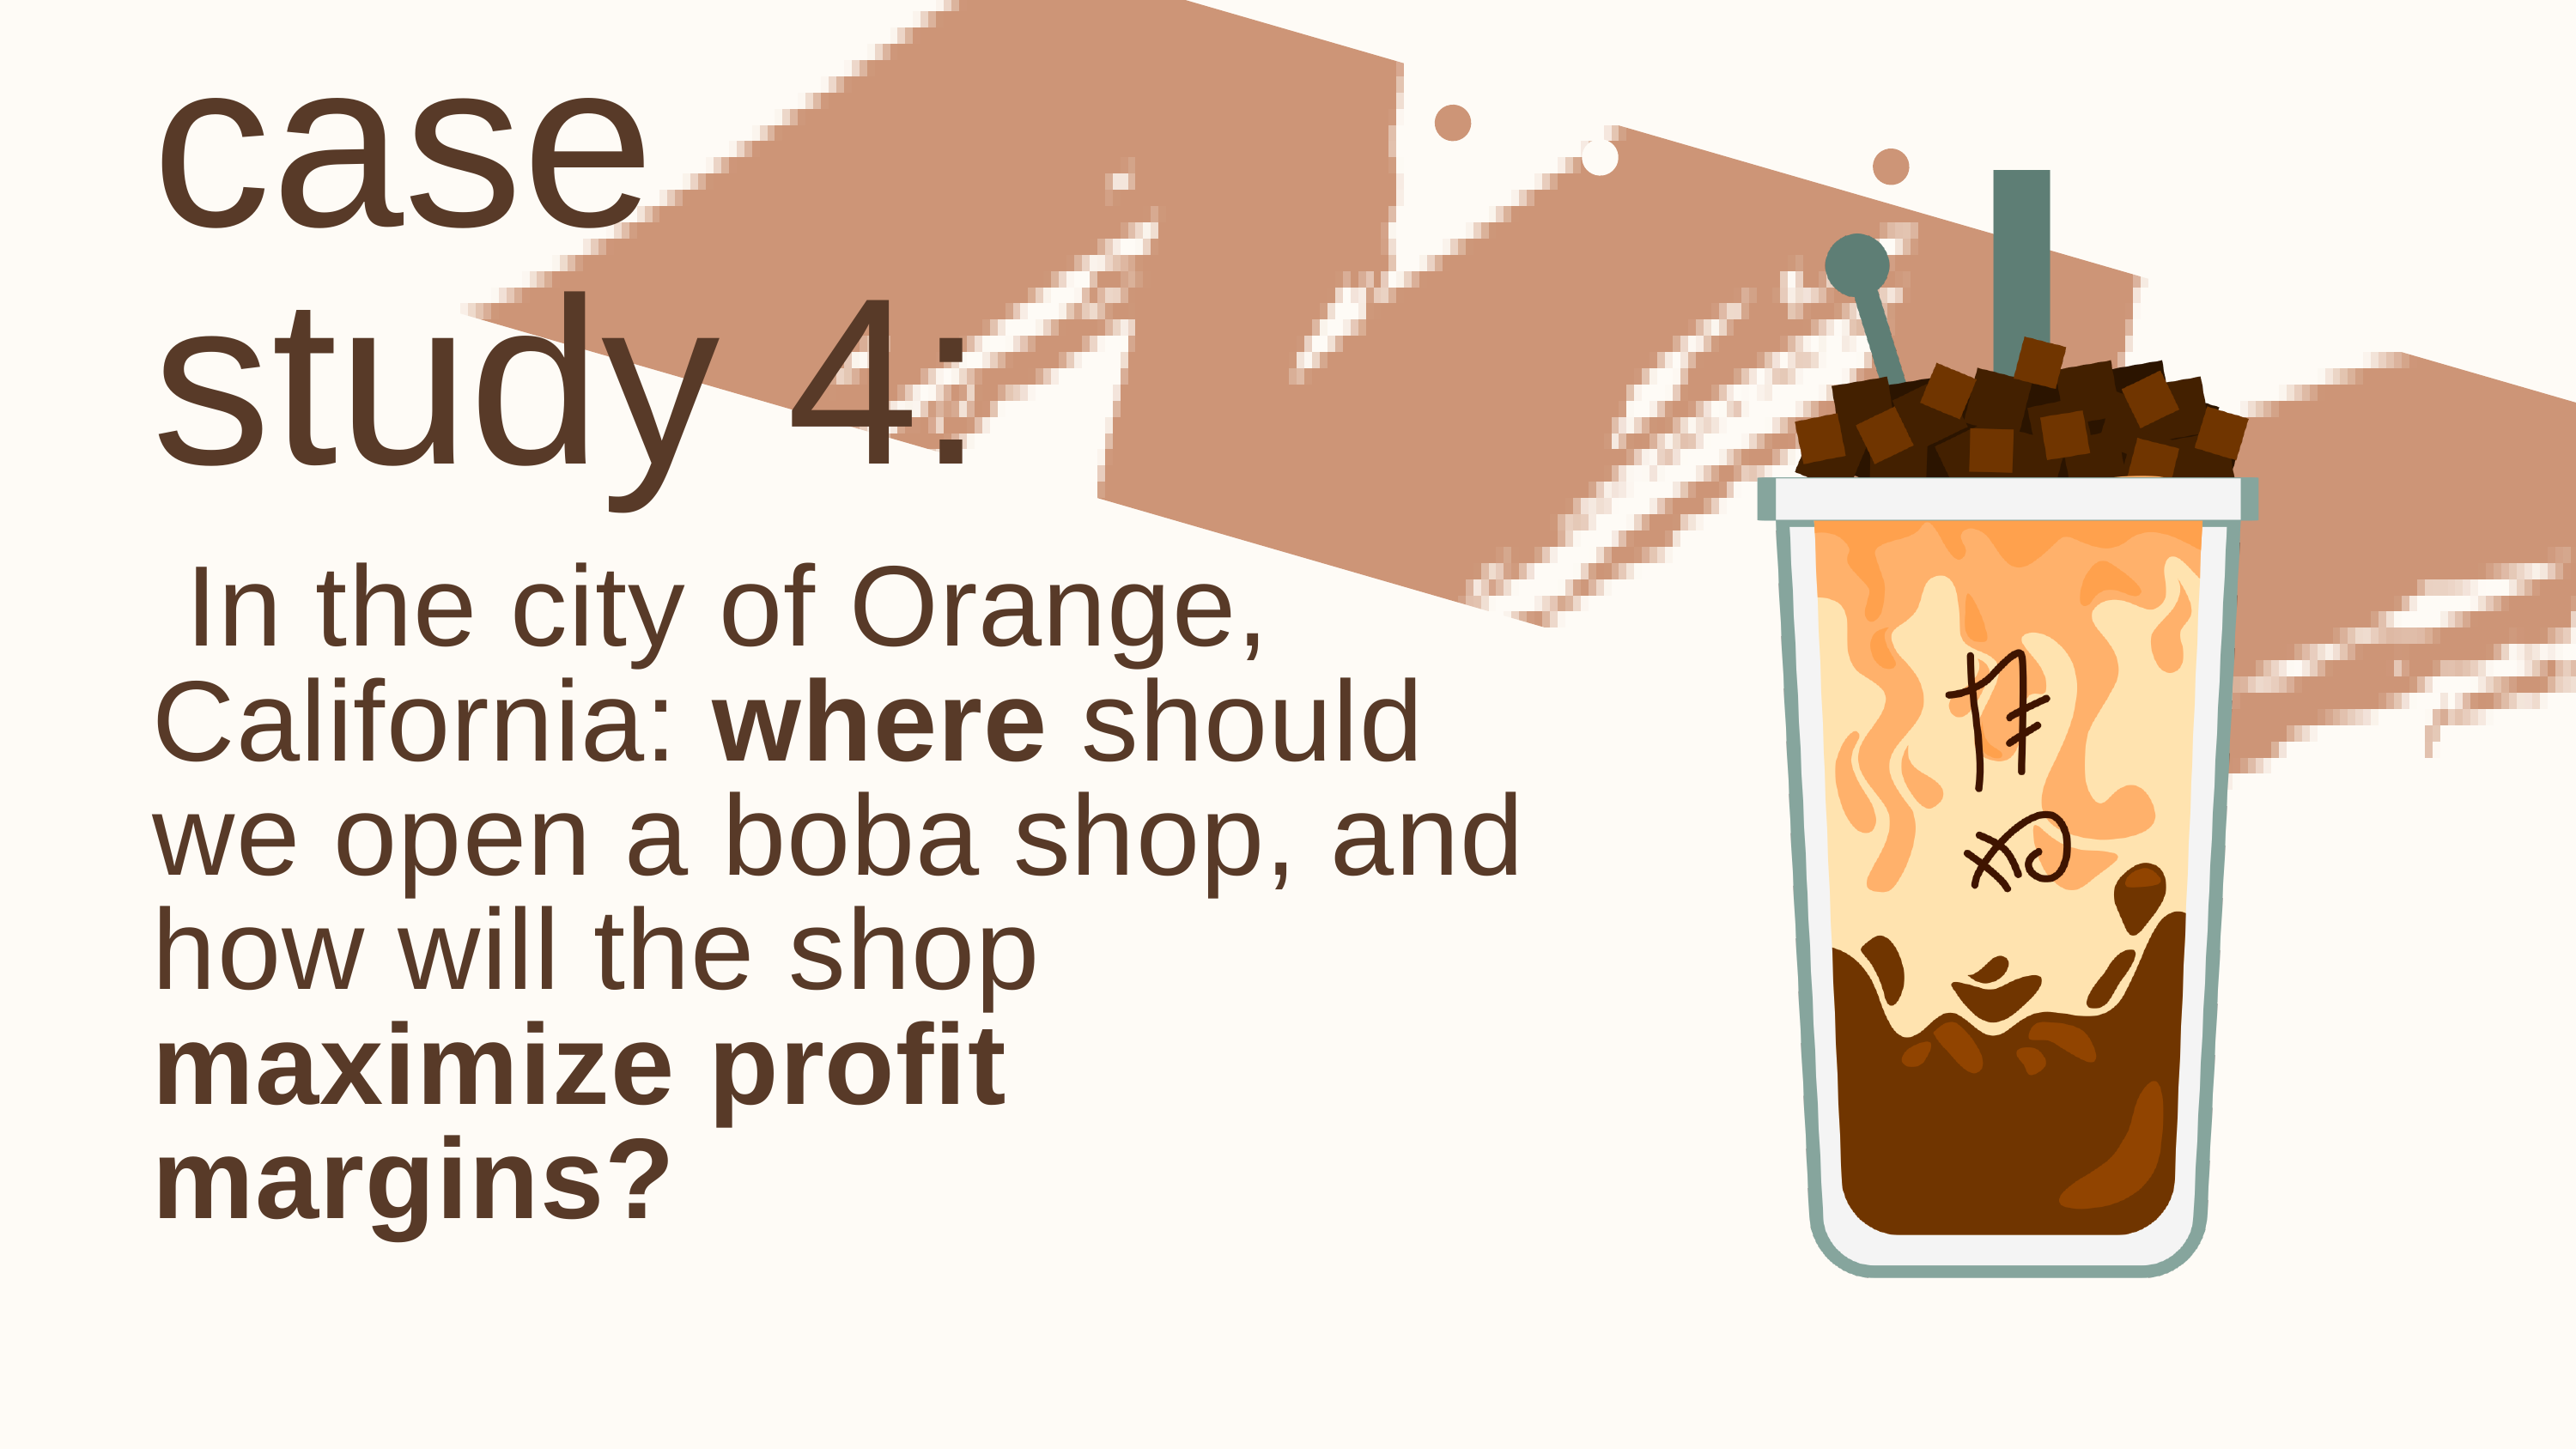

case study 4:

 In the city of Orange, California: where should we open a boba shop, and how will the shop maximize profit margins?